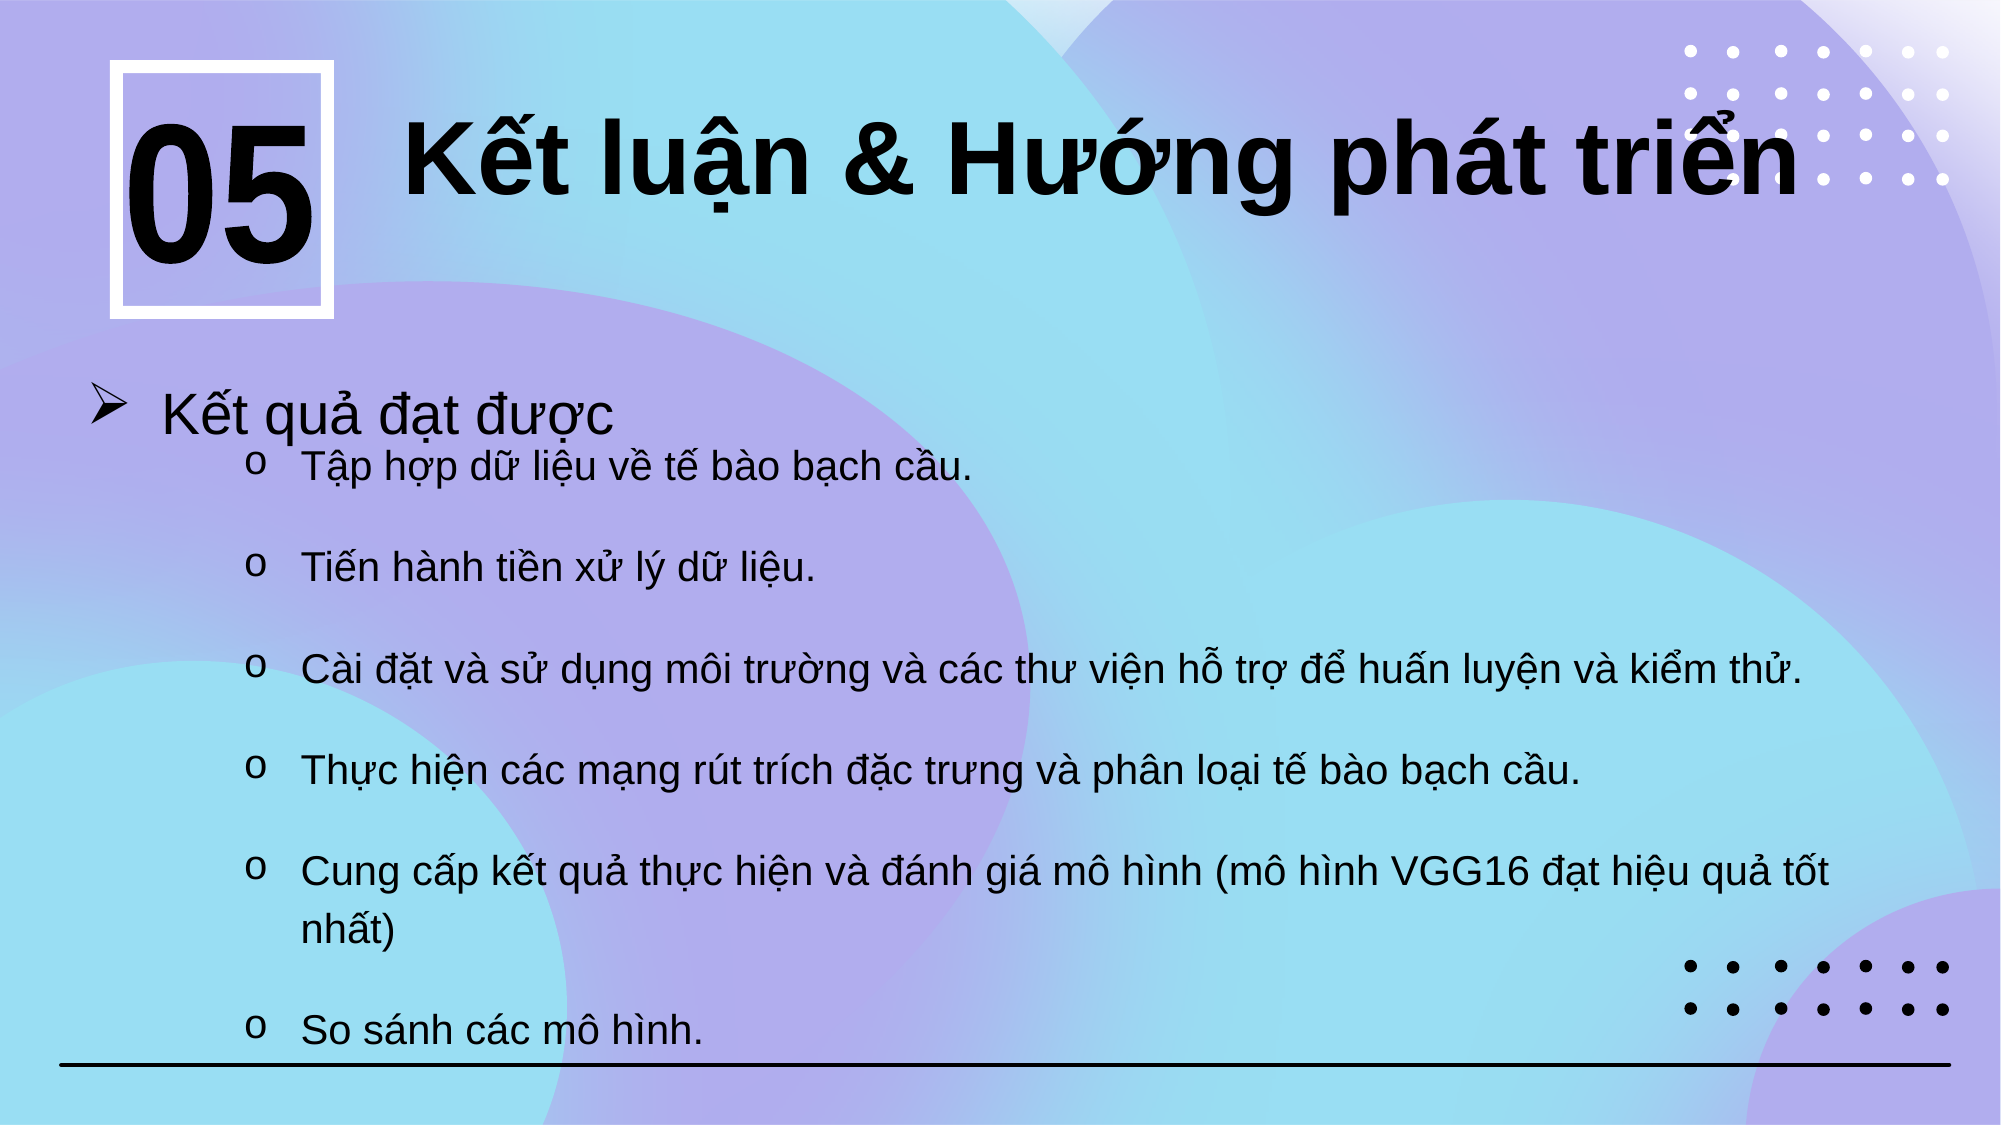

# Kết luận & Hướng phát triển
05
Kết quả đạt được
Tập hợp dữ liệu về tế bào bạch cầu.
Tiến hành tiền xử lý dữ liệu.
Cài đặt và sử dụng môi trường và các thư viện hỗ trợ để huấn luyện và kiểm thử.
Thực hiện các mạng rút trích đặc trưng và phân loại tế bào bạch cầu.
Cung cấp kết quả thực hiện và đánh giá mô hình (mô hình VGG16 đạt hiệu quả tốt nhất)
So sánh các mô hình.